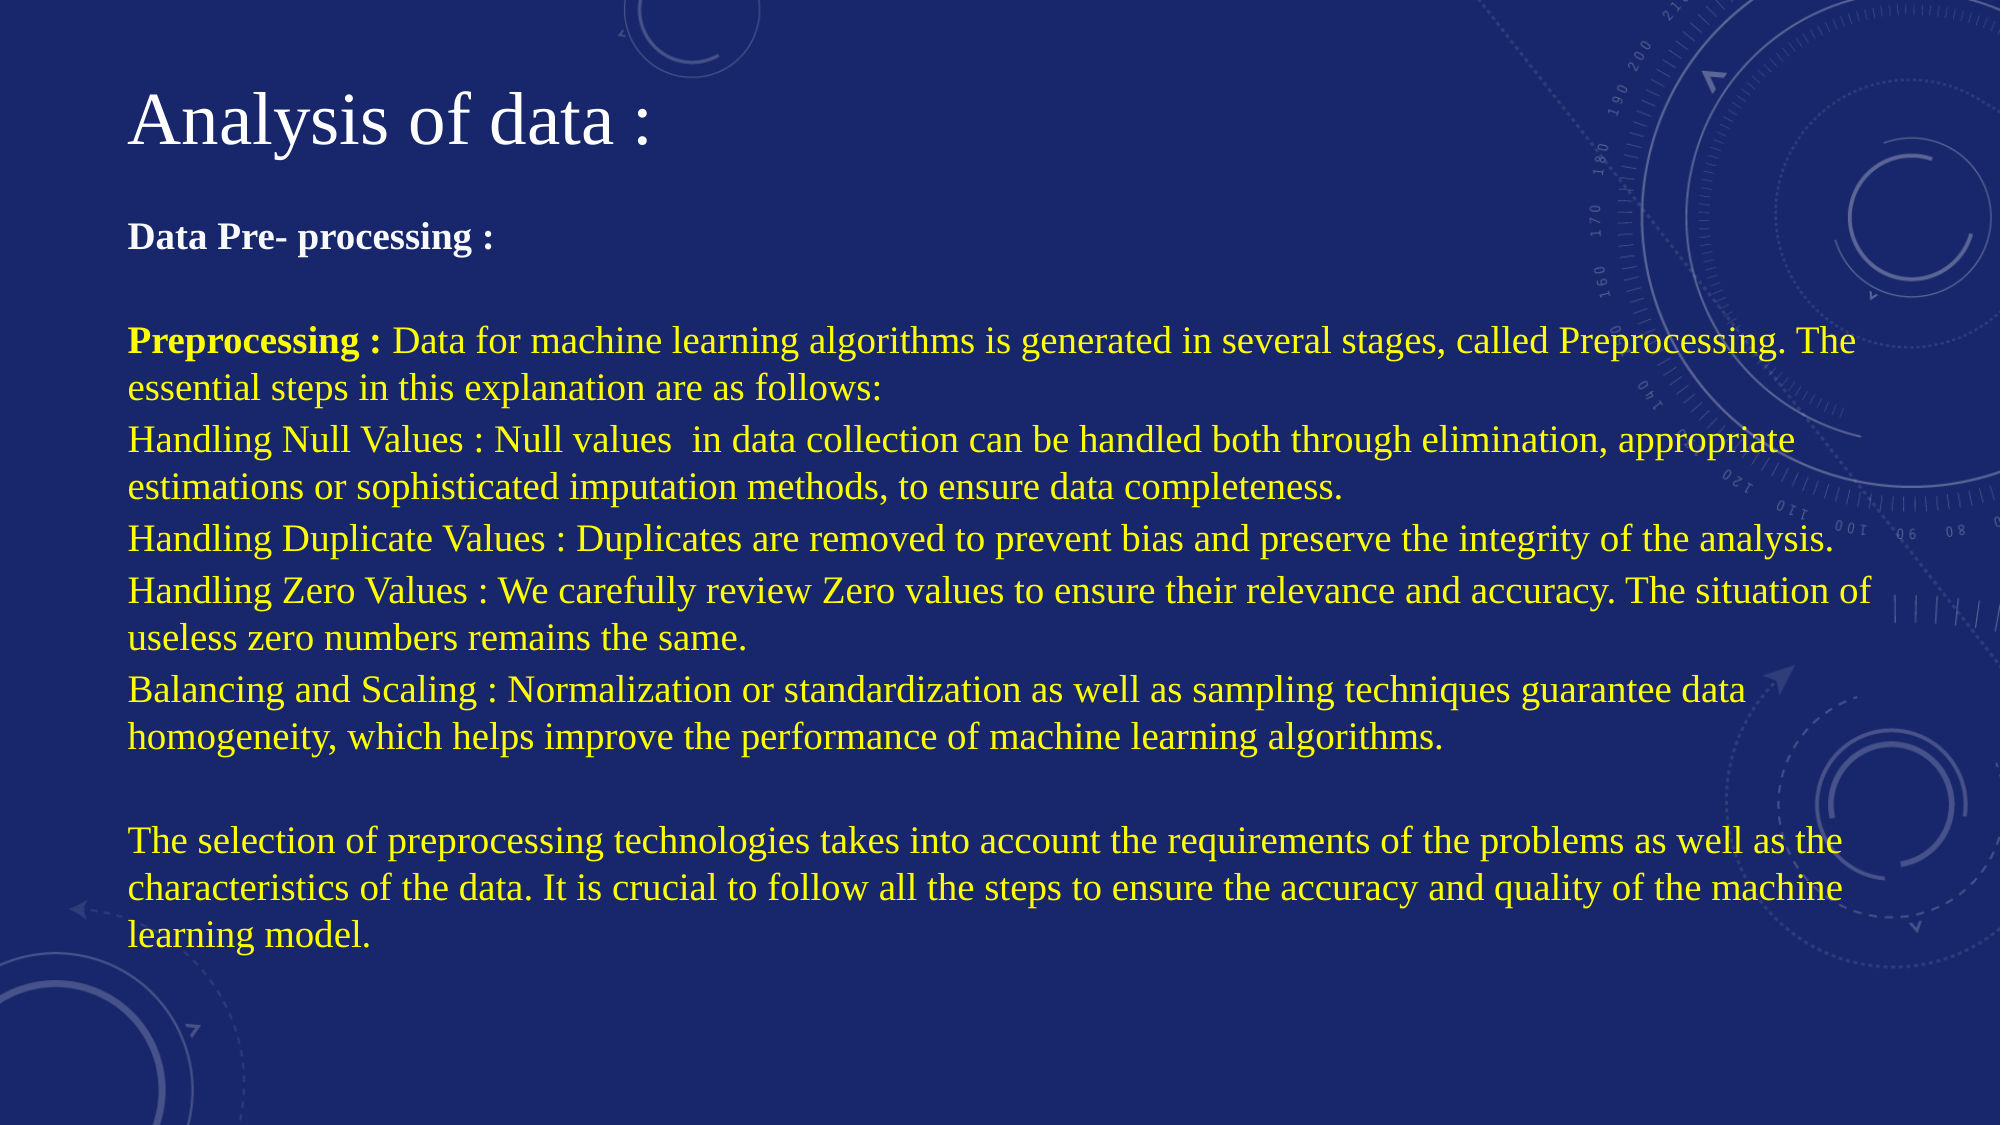

# Analysis of data :

Data Pre- processing :

Preprocessing : Data for machine learning algorithms is generated in several stages, called Preprocessing. The essential steps in this explanation are as follows:
Handling Null Values : Null values  in data collection can be handled both through elimination, appropriate estimations or sophisticated imputation methods, to ensure data completeness.
Handling Duplicate Values : Duplicates are removed to prevent bias and preserve the integrity of the analysis.
Handling Zero Values : We carefully review Zero values to ensure their relevance and accuracy. The situation of useless zero numbers remains the same.
Balancing and Scaling : Normalization or standardization as well as sampling techniques guarantee data homogeneity, which helps improve the performance of machine learning algorithms.

The selection of preprocessing technologies takes into account the requirements of the problems as well as the characteristics of the data. It is crucial to follow all the steps to ensure the accuracy and quality of the machine learning model.